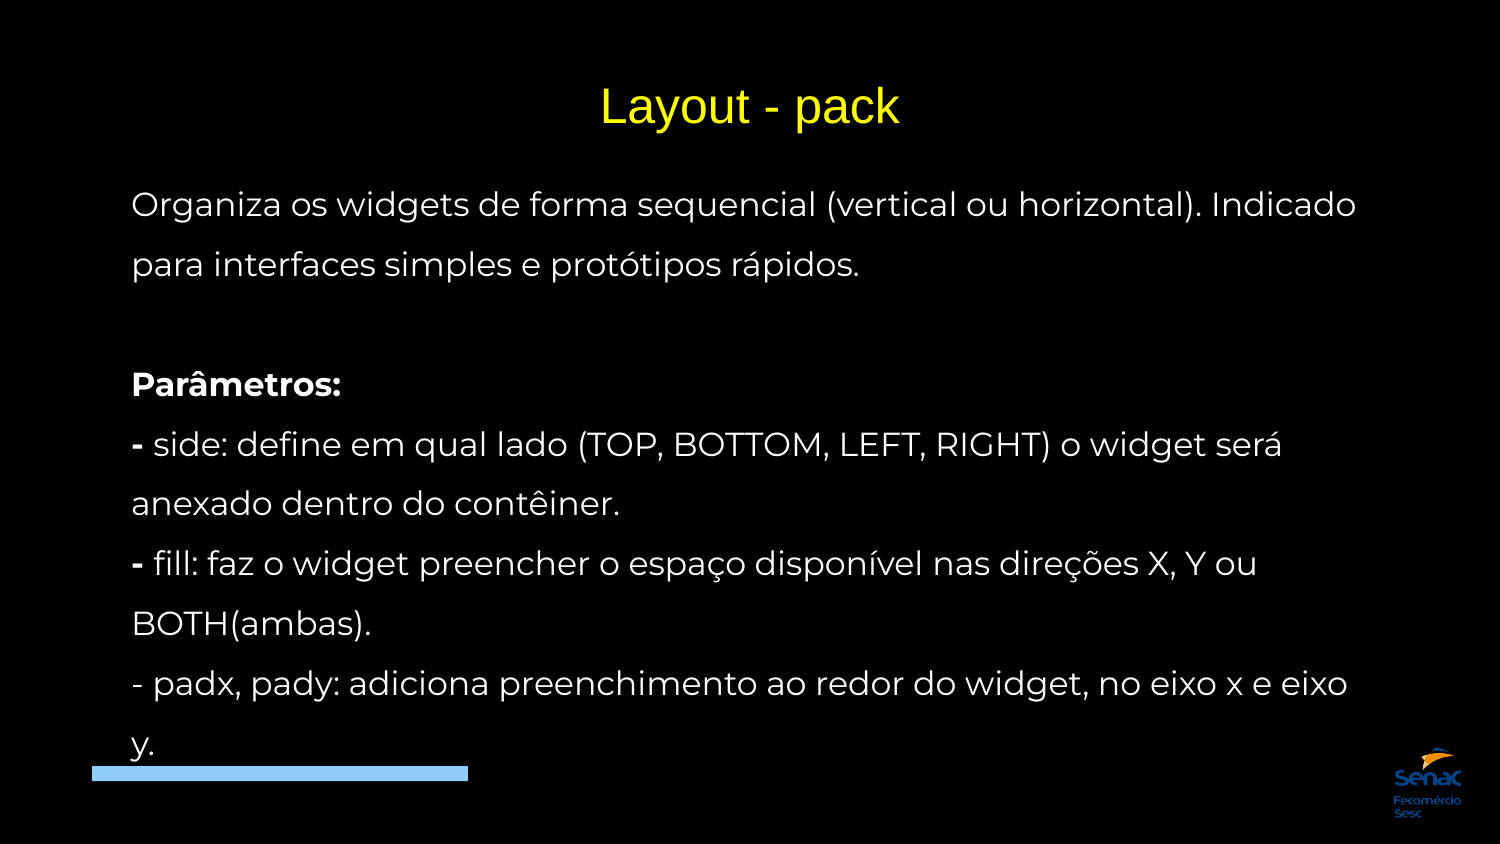

Layout - pack
Organiza os widgets de forma sequencial (vertical ou horizontal). Indicado para interfaces simples e protótipos rápidos.

Parâmetros:
- side: define em qual lado (TOP, BOTTOM, LEFT, RIGHT) o widget será anexado dentro do contêiner.
- fill: faz o widget preencher o espaço disponível nas direções X, Y ou BOTH(ambas).
- padx, pady: adiciona preenchimento ao redor do widget, no eixo x e eixo y.